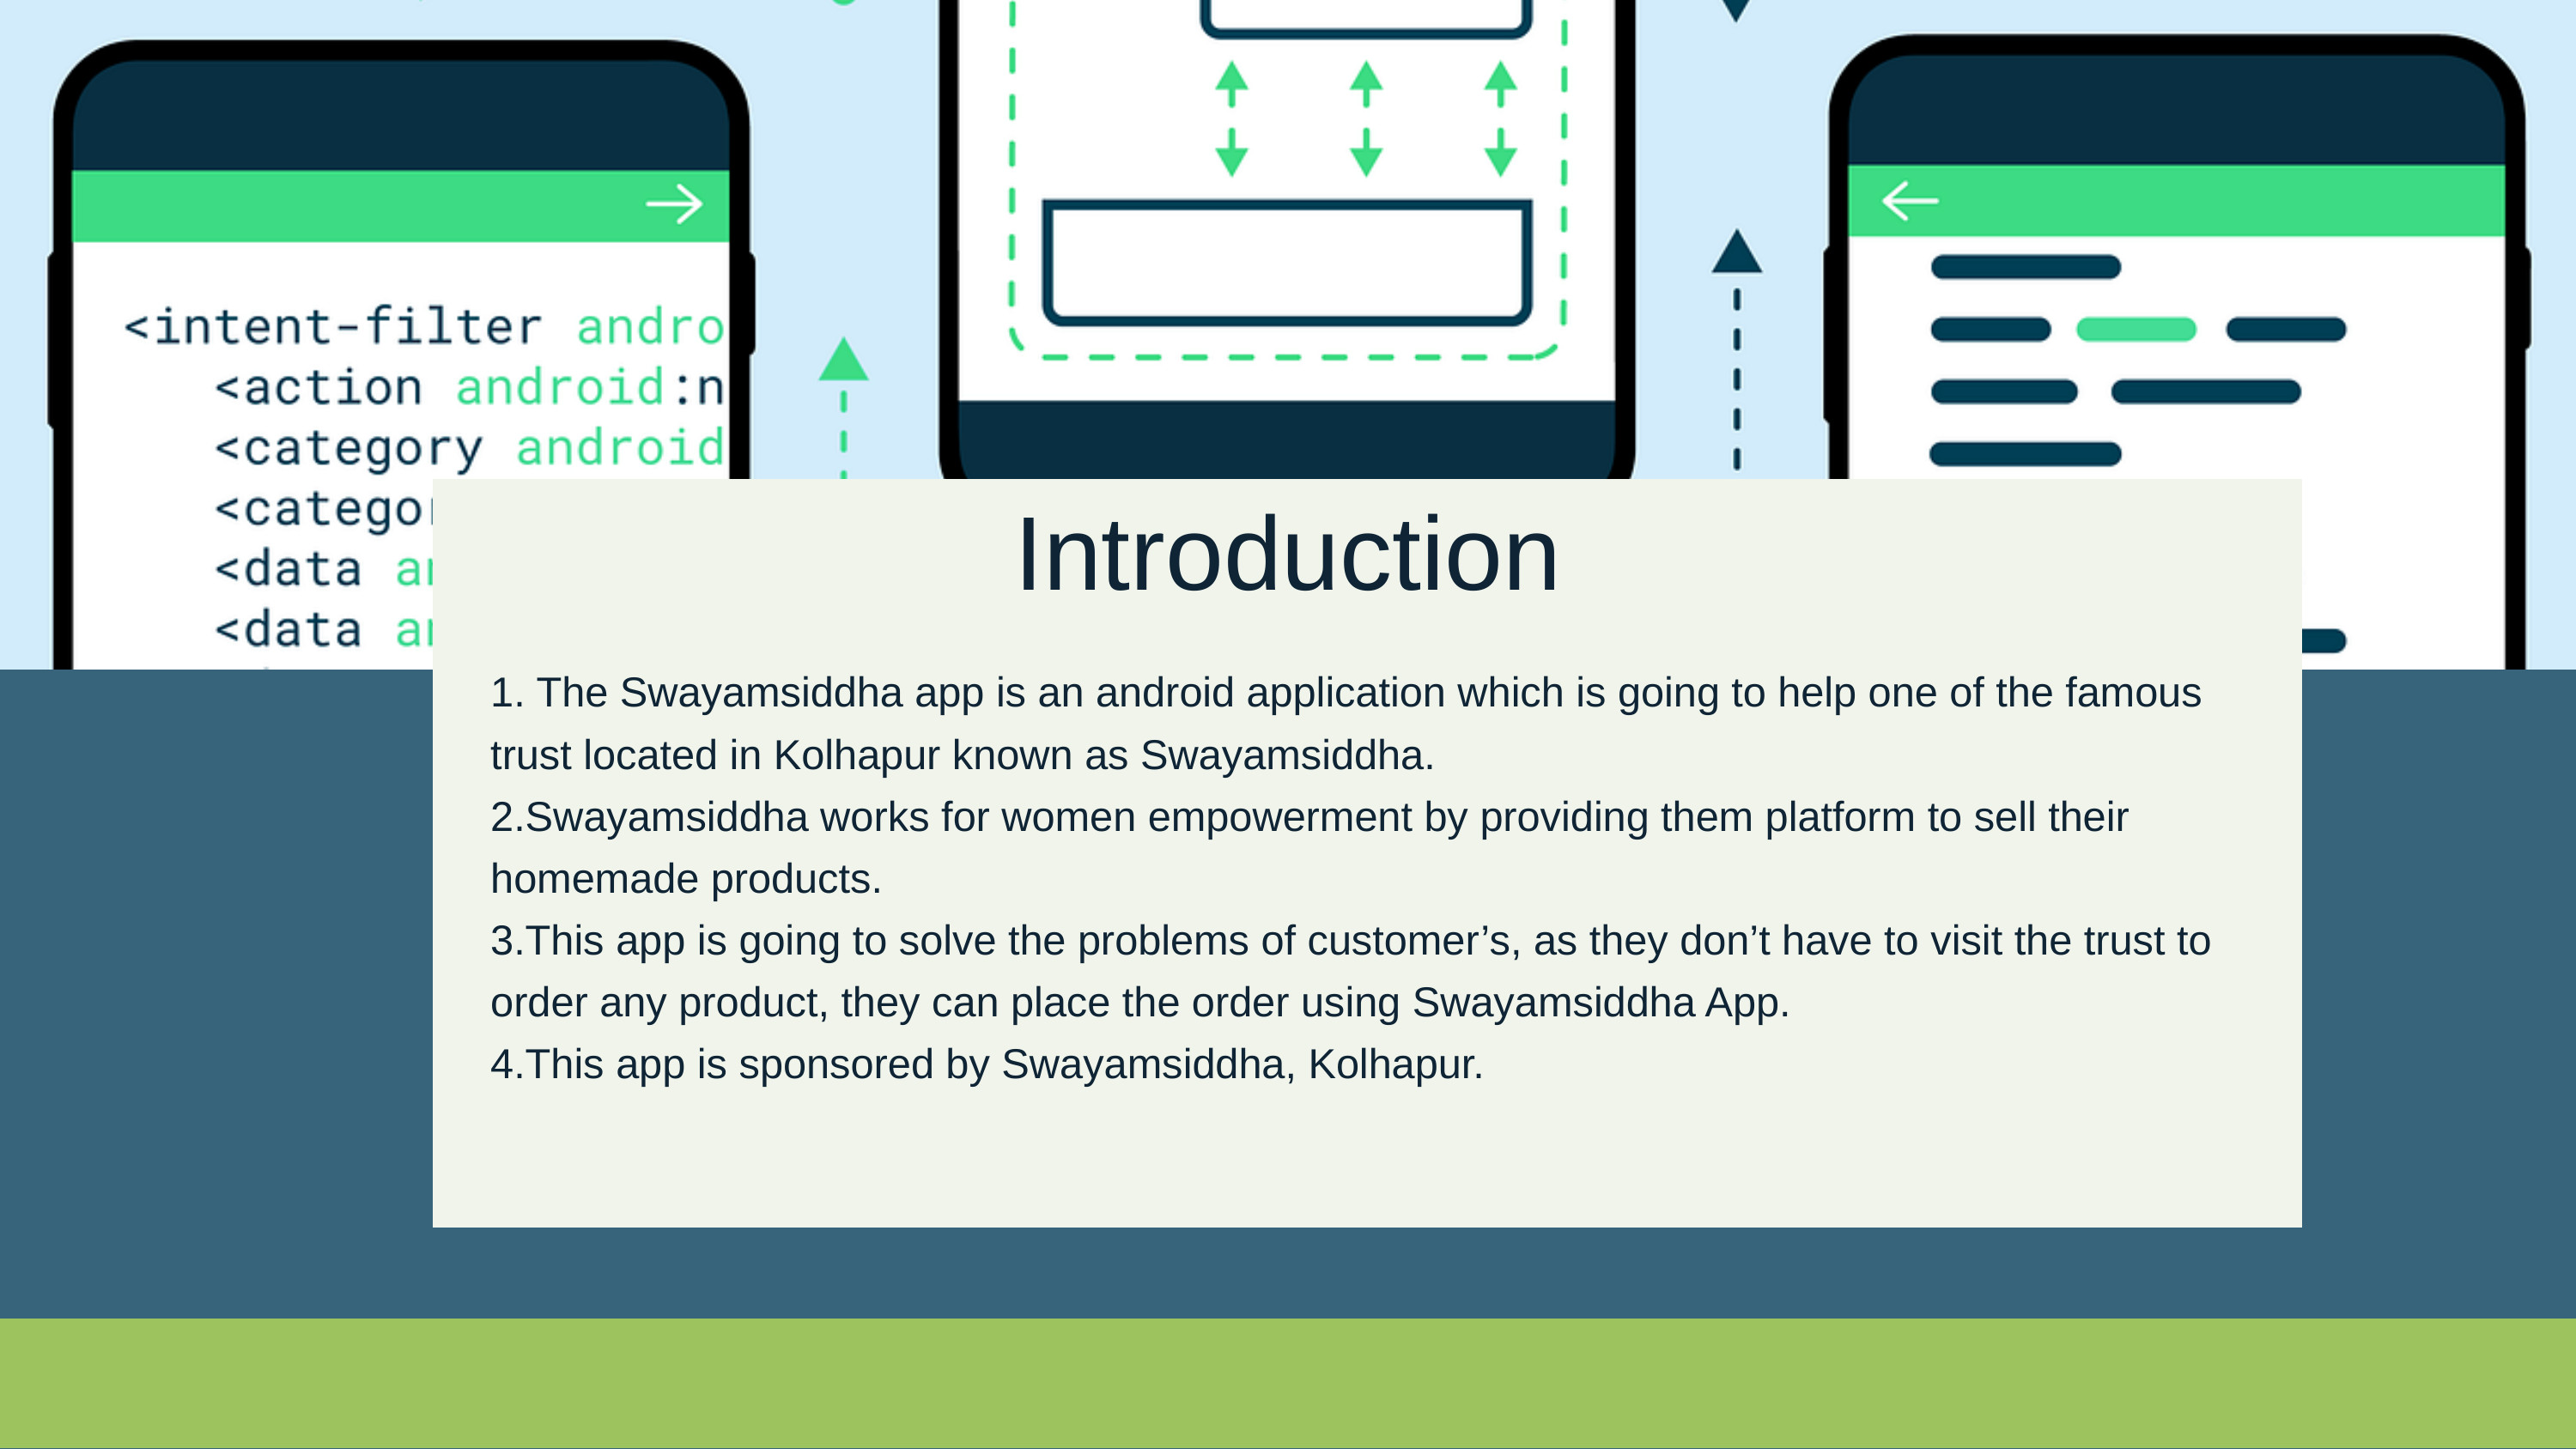

Introduction

1. The Swayamsiddha app is an android application which is going to help one of the famous trust located in Kolhapur known as Swayamsiddha.
2.Swayamsiddha works for women empowerment by providing them platform to sell their homemade products.
3.This app is going to solve the problems of customer’s, as they don’t have to visit the trust to order any product, they can place the order using Swayamsiddha App.
4.This app is sponsored by Swayamsiddha, Kolhapur.